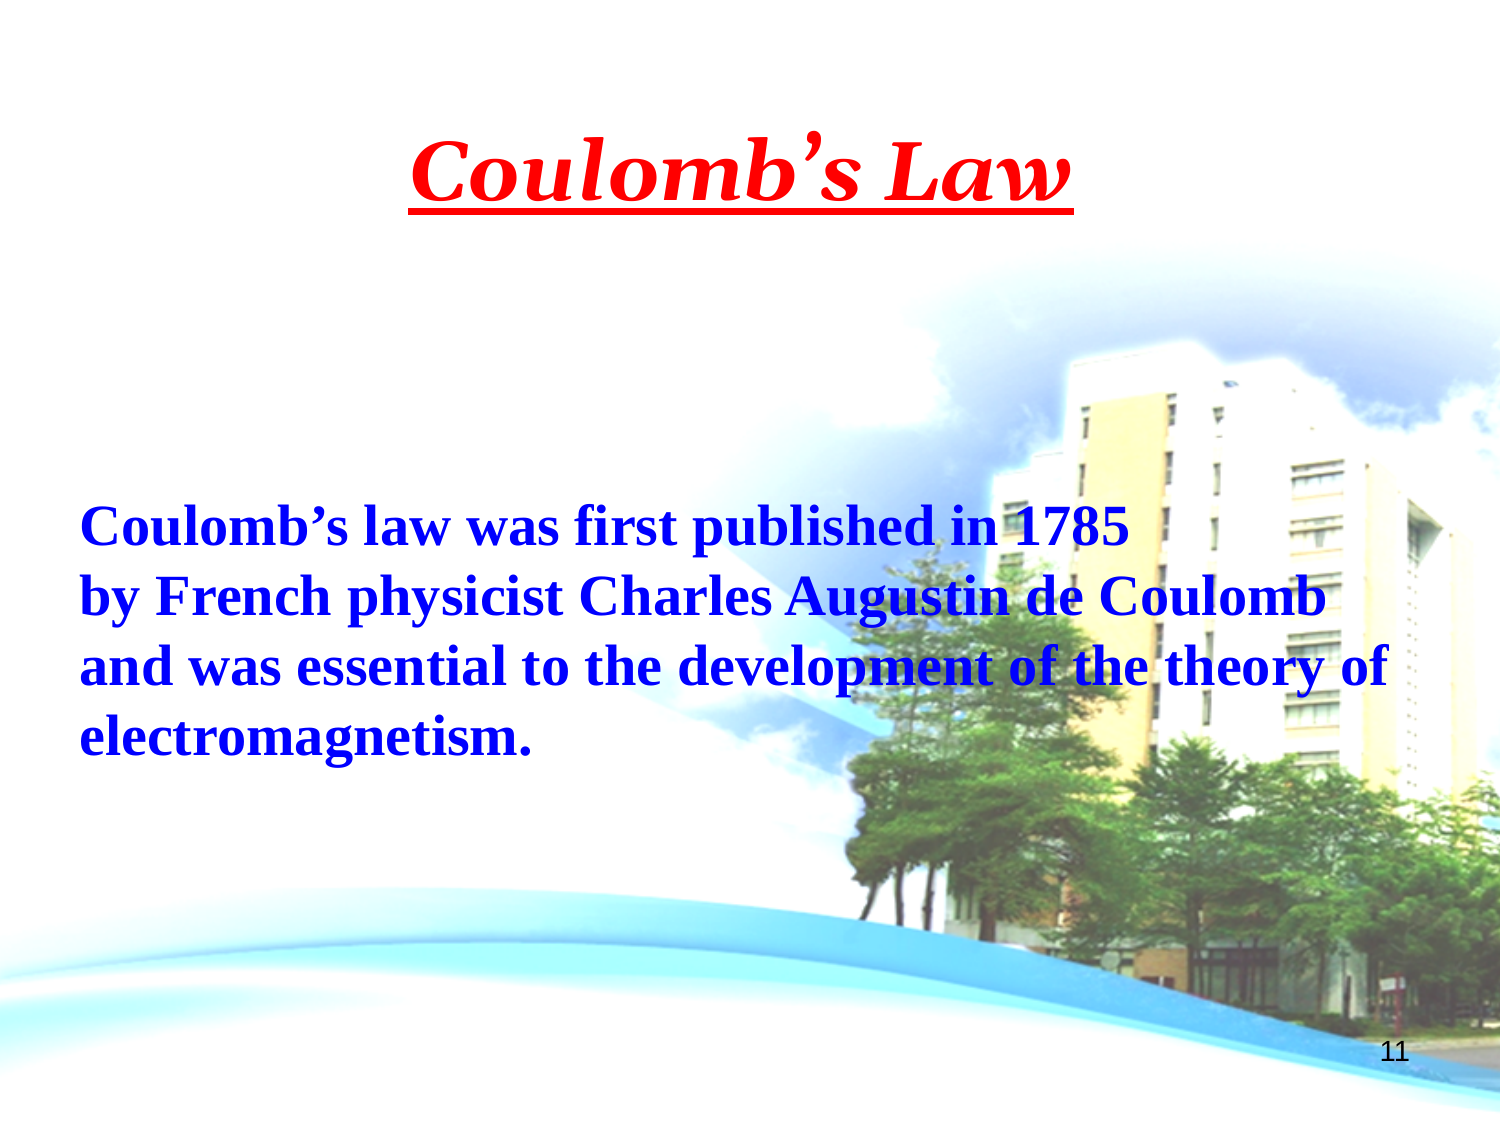

# Coulomb’s Law

Coulomb’s law was first published in 1785
by French physicist Charles Augustin de Coulomb and was essential to the development of the theory of electromagnetism.

11